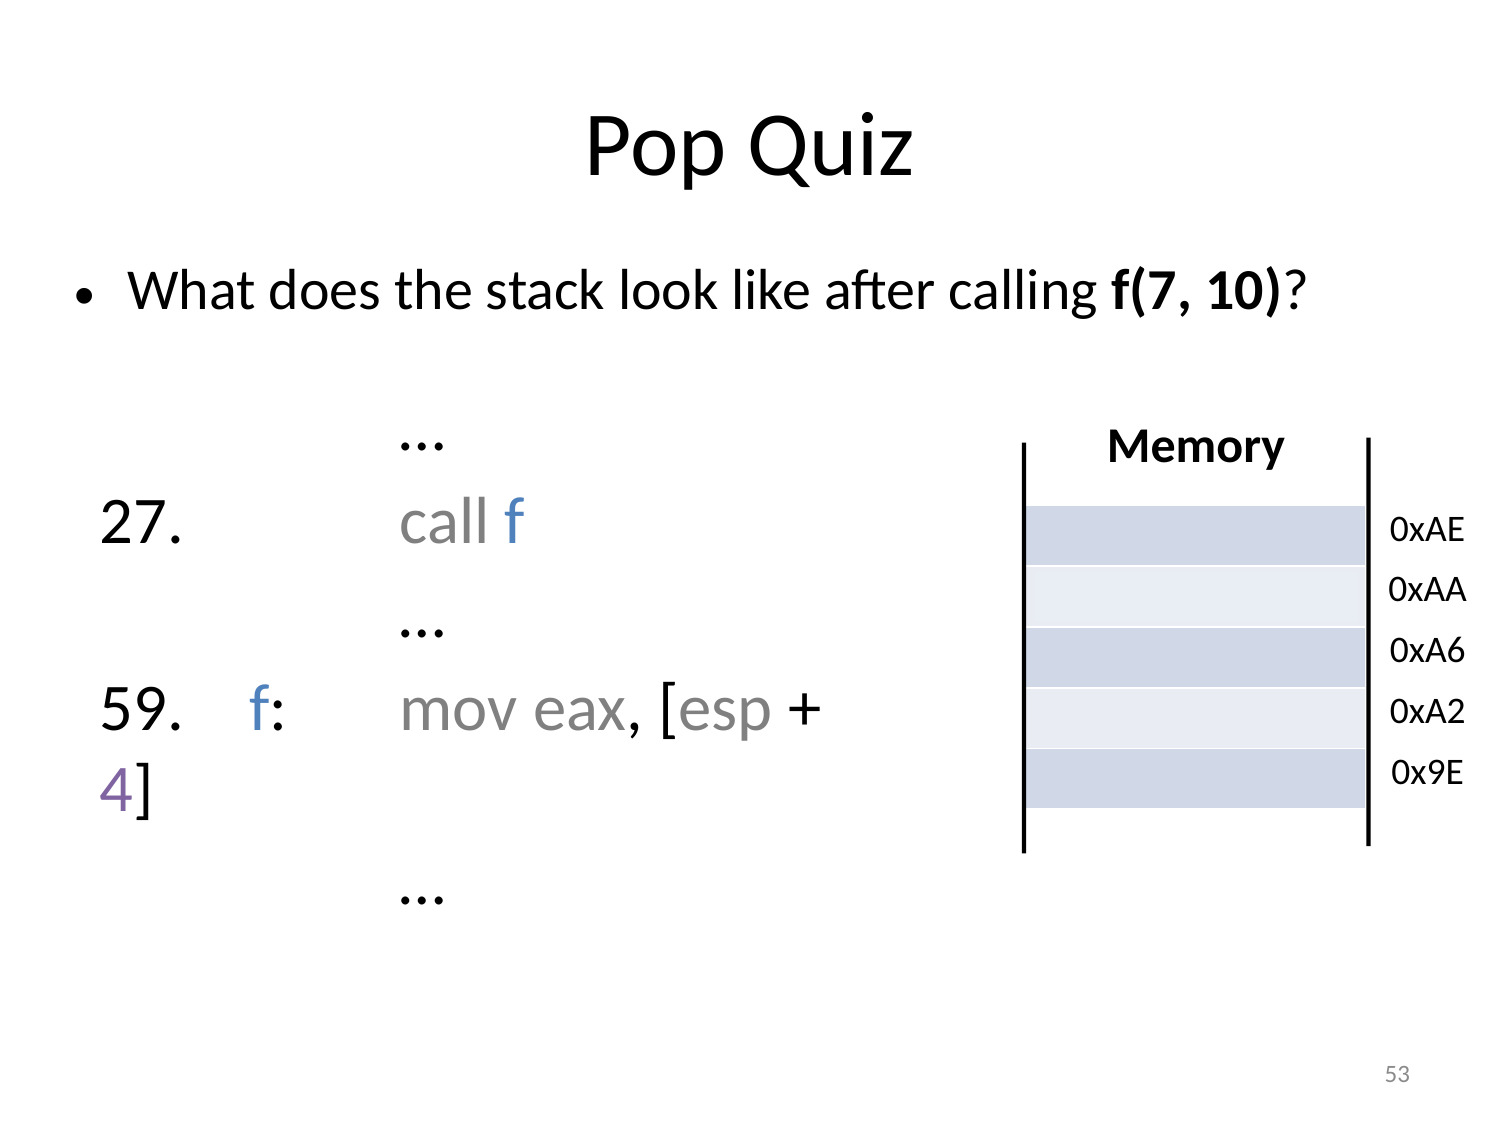

# Pop Quiz
What does the stack look like after calling f(7, 10)?
		…
27.		call f
		…
59.	f:	mov eax, [esp + 4]
		…
Memory

| 10 | 0xAE |
| --- | --- |
| 7 | 0xAA |
| 28 | 0xA6 |
|  | 0xA2 |
|  | 0x9E |

53